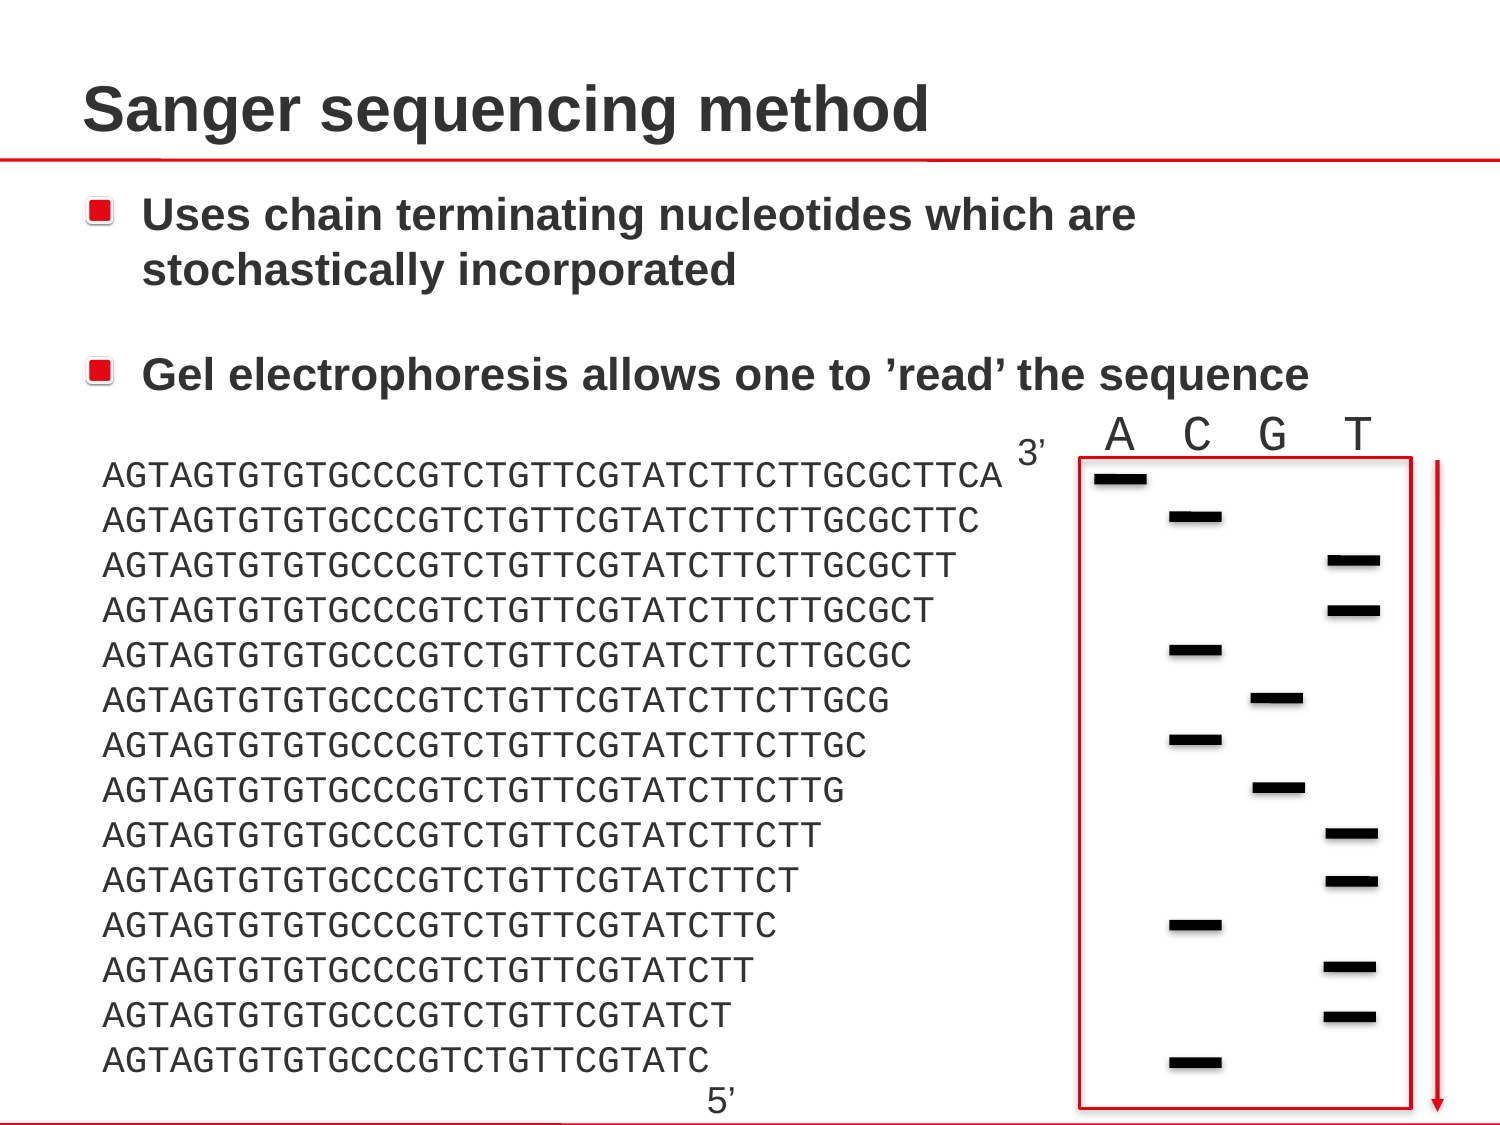

3’
AGTAGTGTGTGCCCGTCTGTTCGTATCTTCTTGCGCTTCA
AGTAGTGTGTGCCCGTCTGTTCGTATCTTCTTGCGCTTC
AGTAGTGTGTGCCCGTCTGTTCGTATCTTCTTGCGCTT
AGTAGTGTGTGCCCGTCTGTTCGTATCTTCTTGCGCT
AGTAGTGTGTGCCCGTCTGTTCGTATCTTCTTGCGC
AGTAGTGTGTGCCCGTCTGTTCGTATCTTCTTGCG
AGTAGTGTGTGCCCGTCTGTTCGTATCTTCTTGC
AGTAGTGTGTGCCCGTCTGTTCGTATCTTCTTG
AGTAGTGTGTGCCCGTCTGTTCGTATCTTCTT
AGTAGTGTGTGCCCGTCTGTTCGTATCTTCT
AGTAGTGTGTGCCCGTCTGTTCGTATCTTC
AGTAGTGTGTGCCCGTCTGTTCGTATCTT
AGTAGTGTGTGCCCGTCTGTTCGTATCT
AGTAGTGTGTGCCCGTCTGTTCGTATC
5’
Sanger sequencing method
Uses chain terminating nucleotides which are stochastically incorporated
Gel electrophoresis allows one to ’read’ the sequence
A
C
G
T